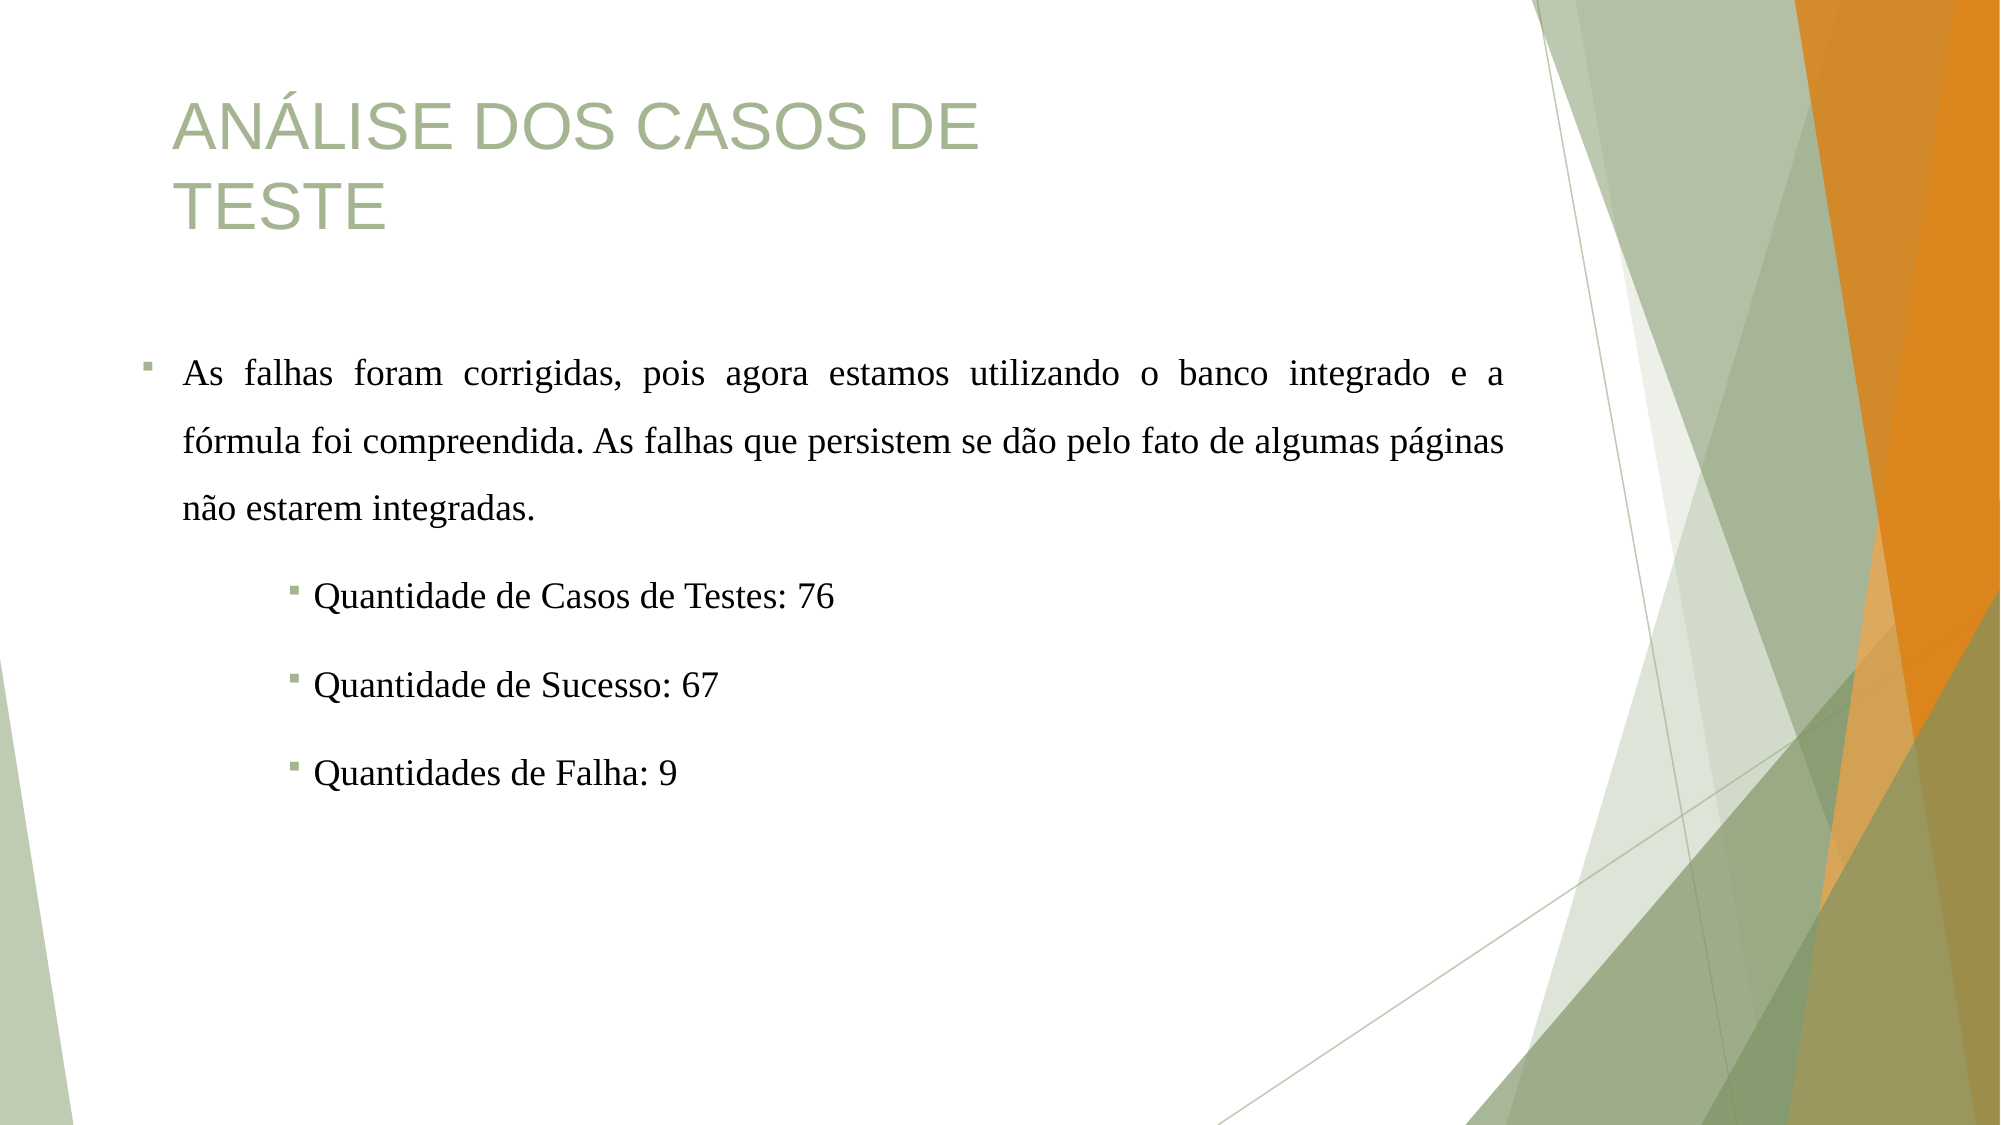

ANÁLISE DOS CASOS DE TESTE
As falhas foram corrigidas, pois agora estamos utilizando o banco integrado e a fórmula foi compreendida. As falhas que persistem se dão pelo fato de algumas páginas não estarem integradas.
Quantidade de Casos de Testes: 76
Quantidade de Sucesso: 67
Quantidades de Falha: 9